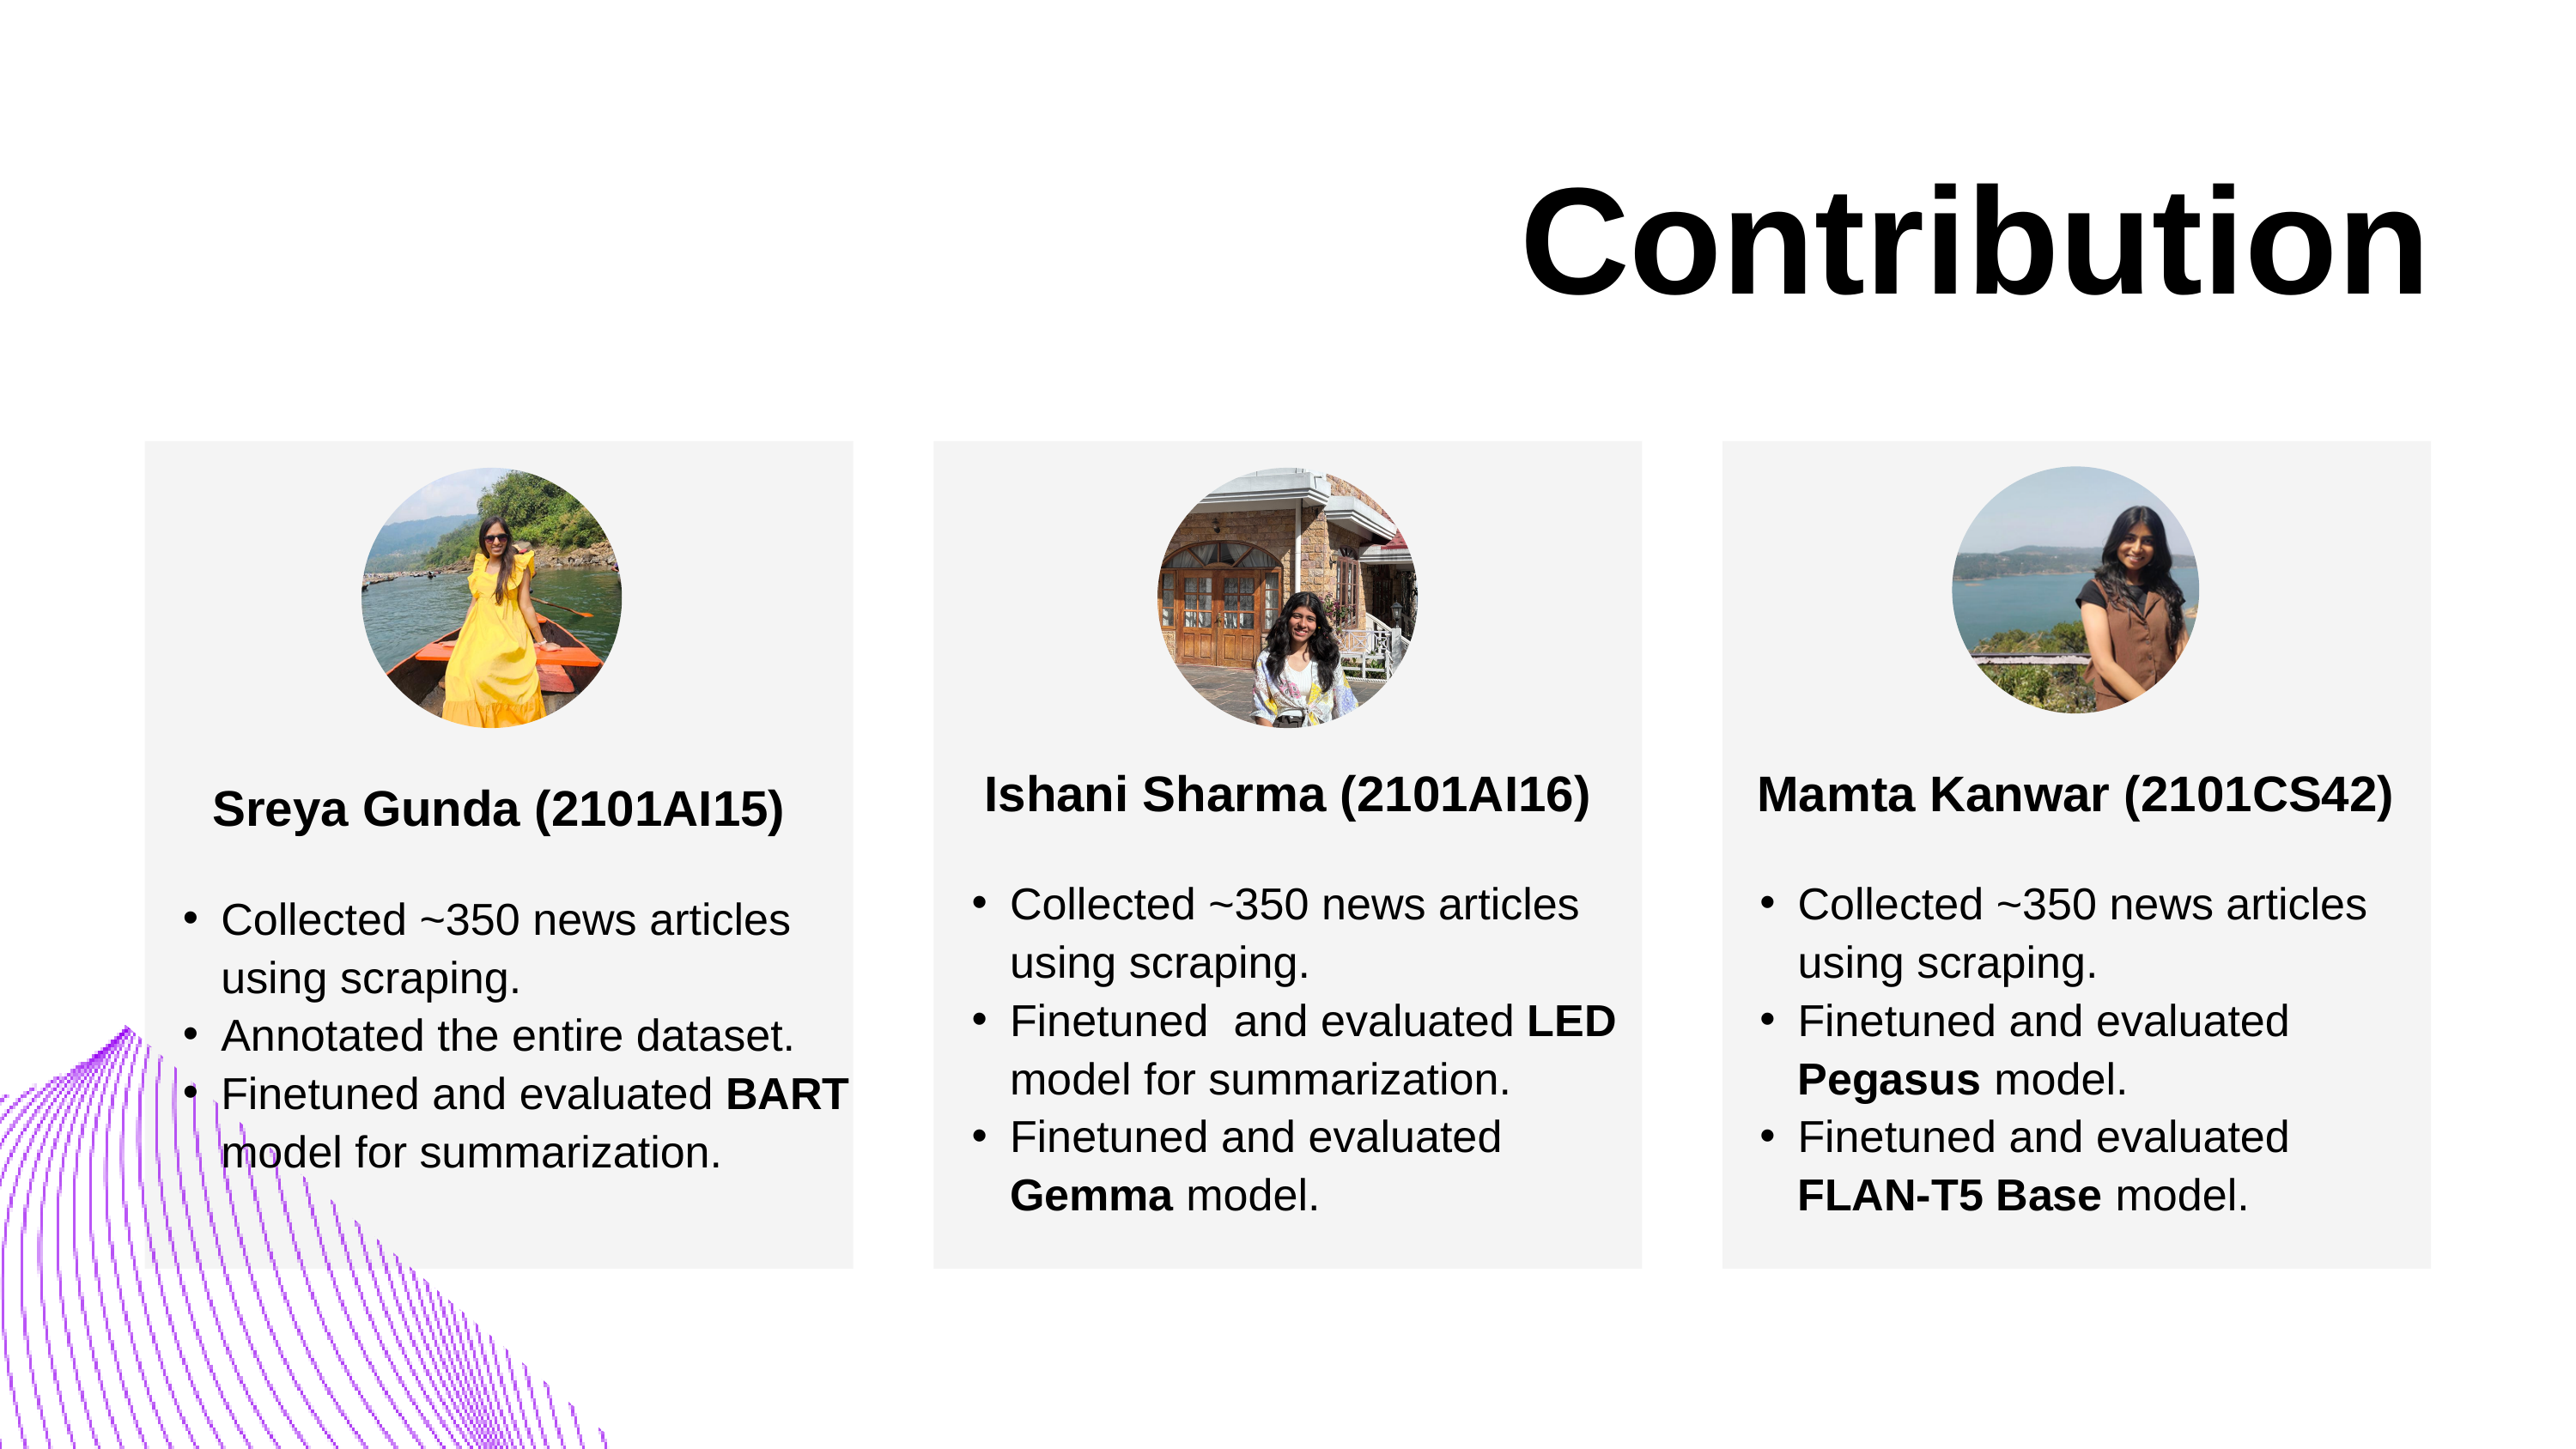

Contribution

Ishani Sharma (2101AI16)
Collected ~350 news articles using scraping.
Finetuned  and evaluated LED model for summarization.
Finetuned and evaluated Gemma model.
Mamta Kanwar (2101CS42)
Collected ~350 news articles using scraping.
Finetuned and evaluated Pegasus model.
Finetuned and evaluated FLAN-T5 Base model.
Sreya Gunda (2101AI15)
Collected ~350 news articles using scraping.
Annotated the entire dataset.
Finetuned and evaluated BART model for summarization.